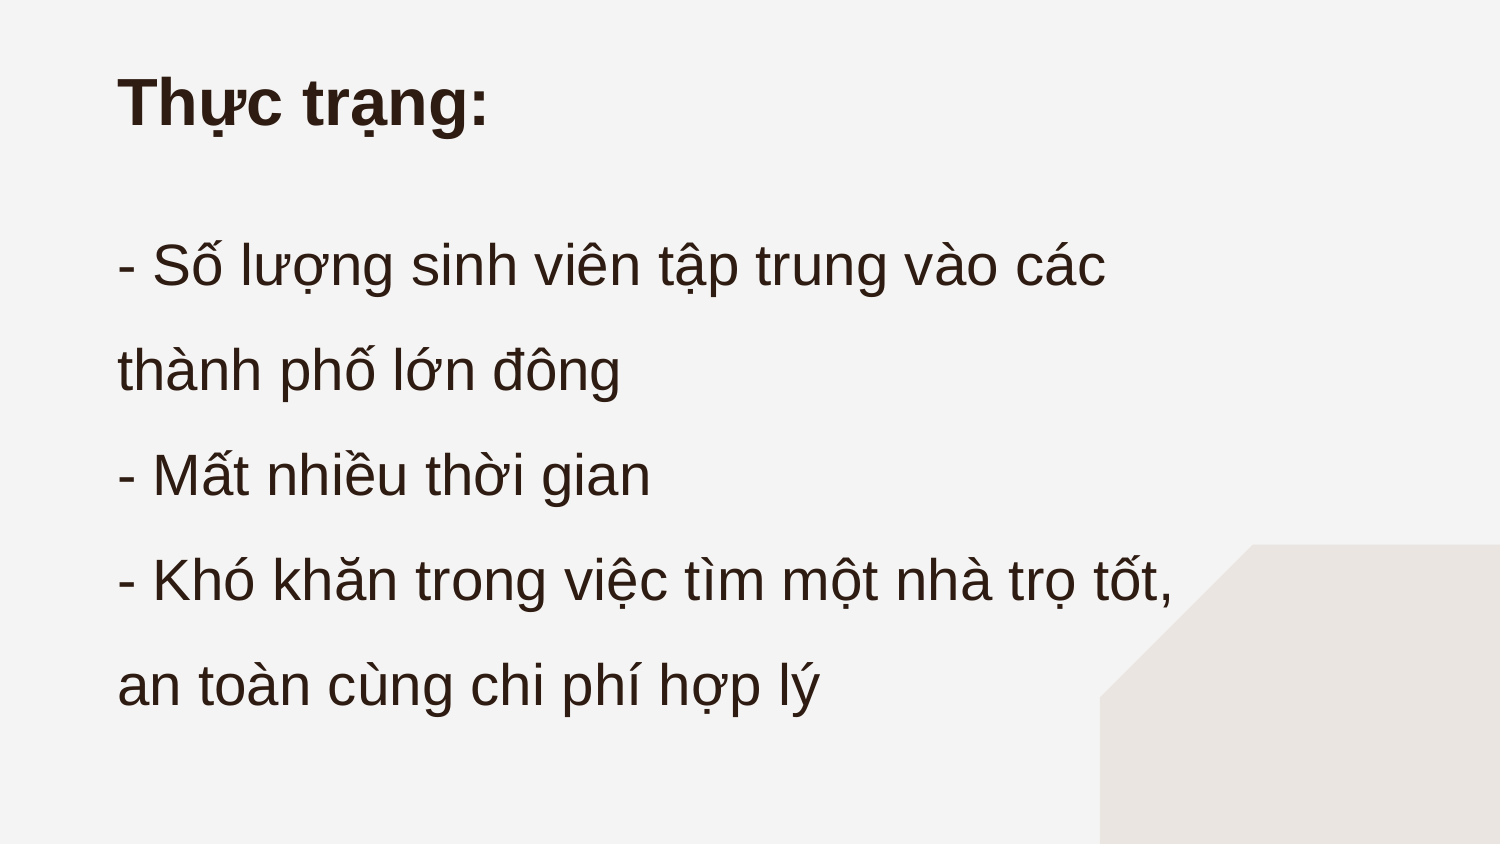

# Thực trạng:
- Số lượng sinh viên tập trung vào các thành phố lớn đông
- Mất nhiều thời gian
- Khó khăn trong việc tìm một nhà trọ tốt, an toàn cùng chi phí hợp lý